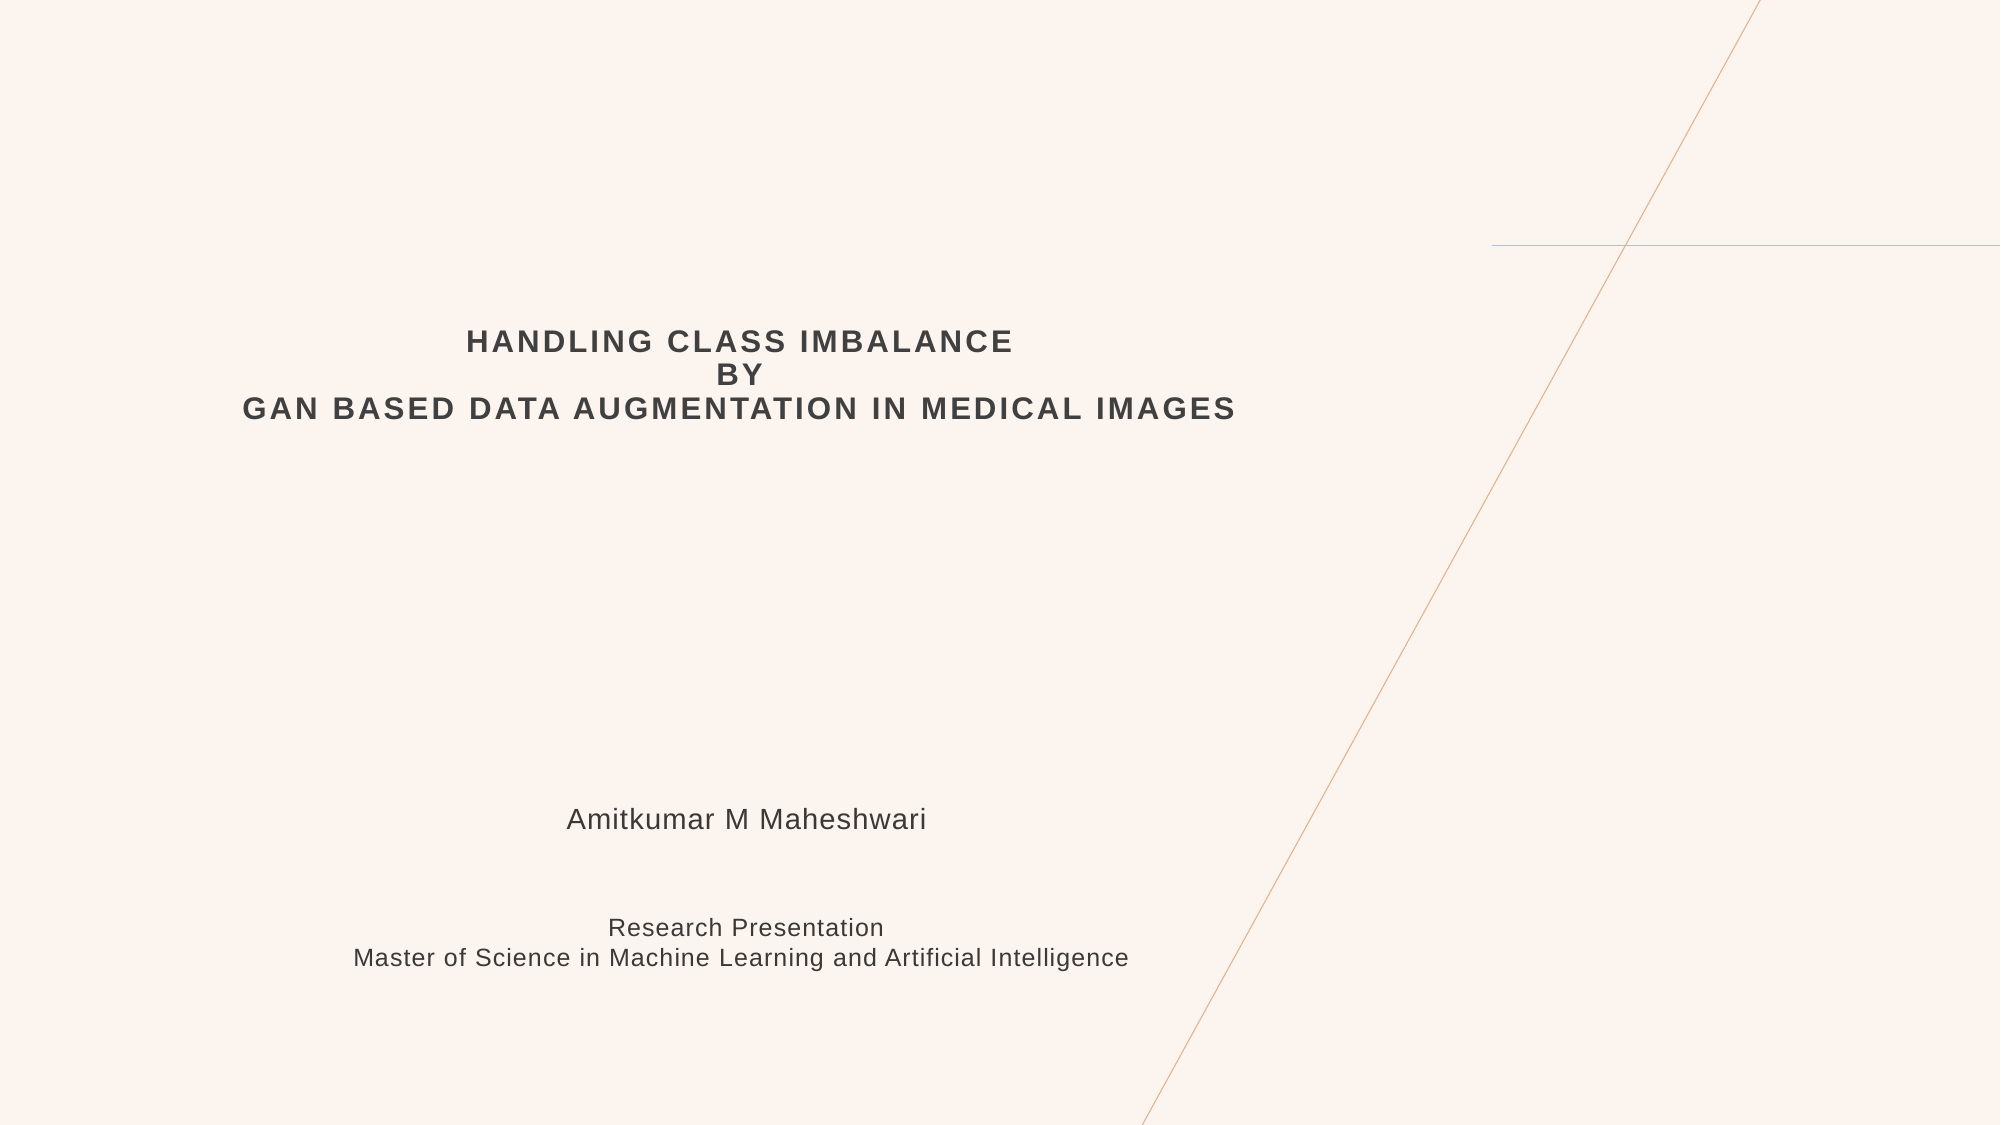

# Handling class imbalance by GAN based Data Augmentation in Medical Images
Amitkumar M Maheshwari

Research Presentation
Master of Science in Machine Learning and Artificial Intelligence